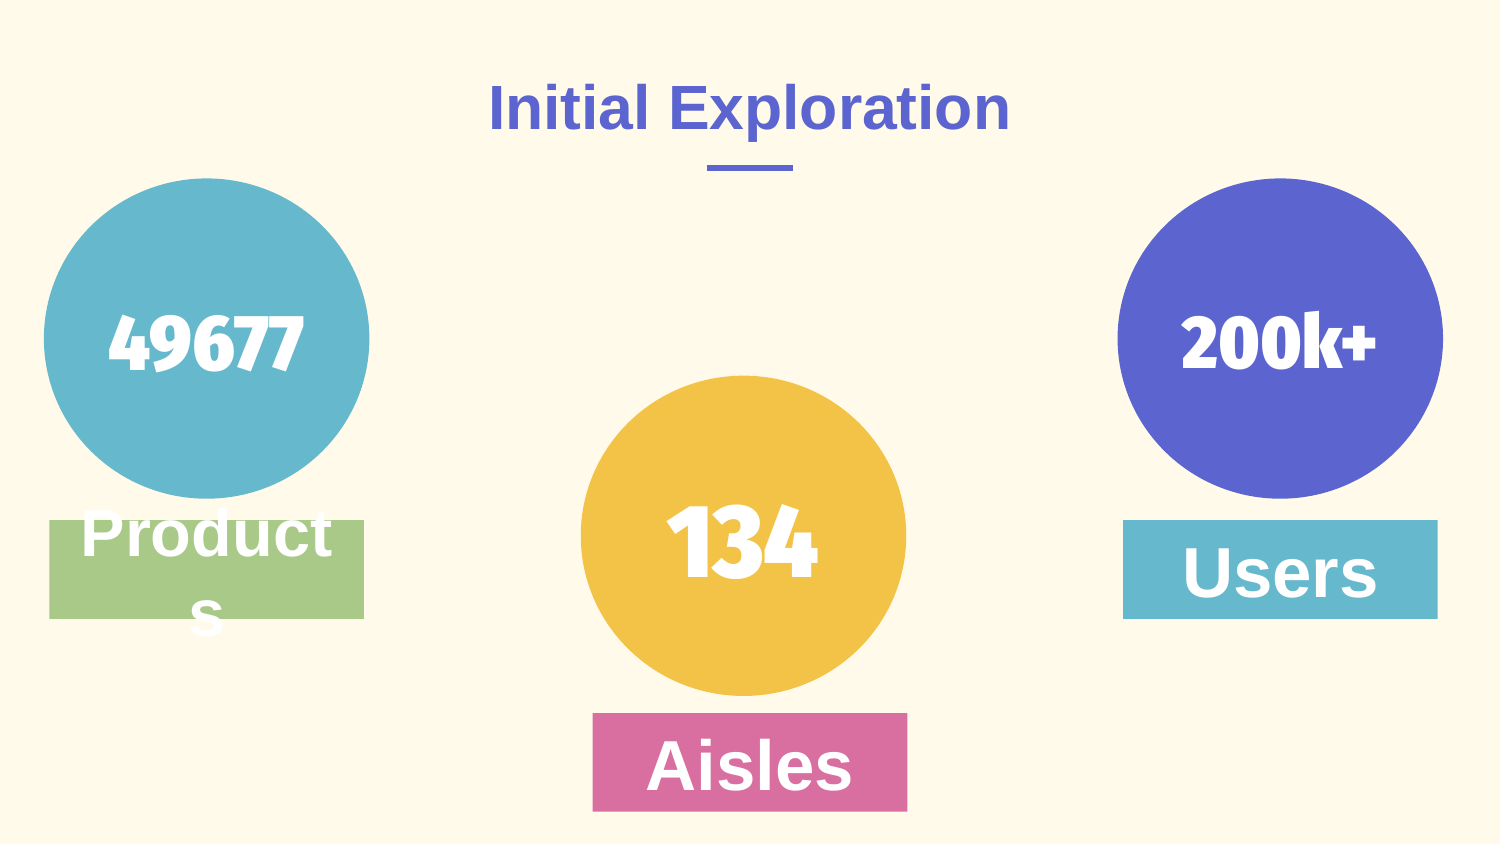

Initial Exploration
49677
200k+
134
Products
Users
Aisles